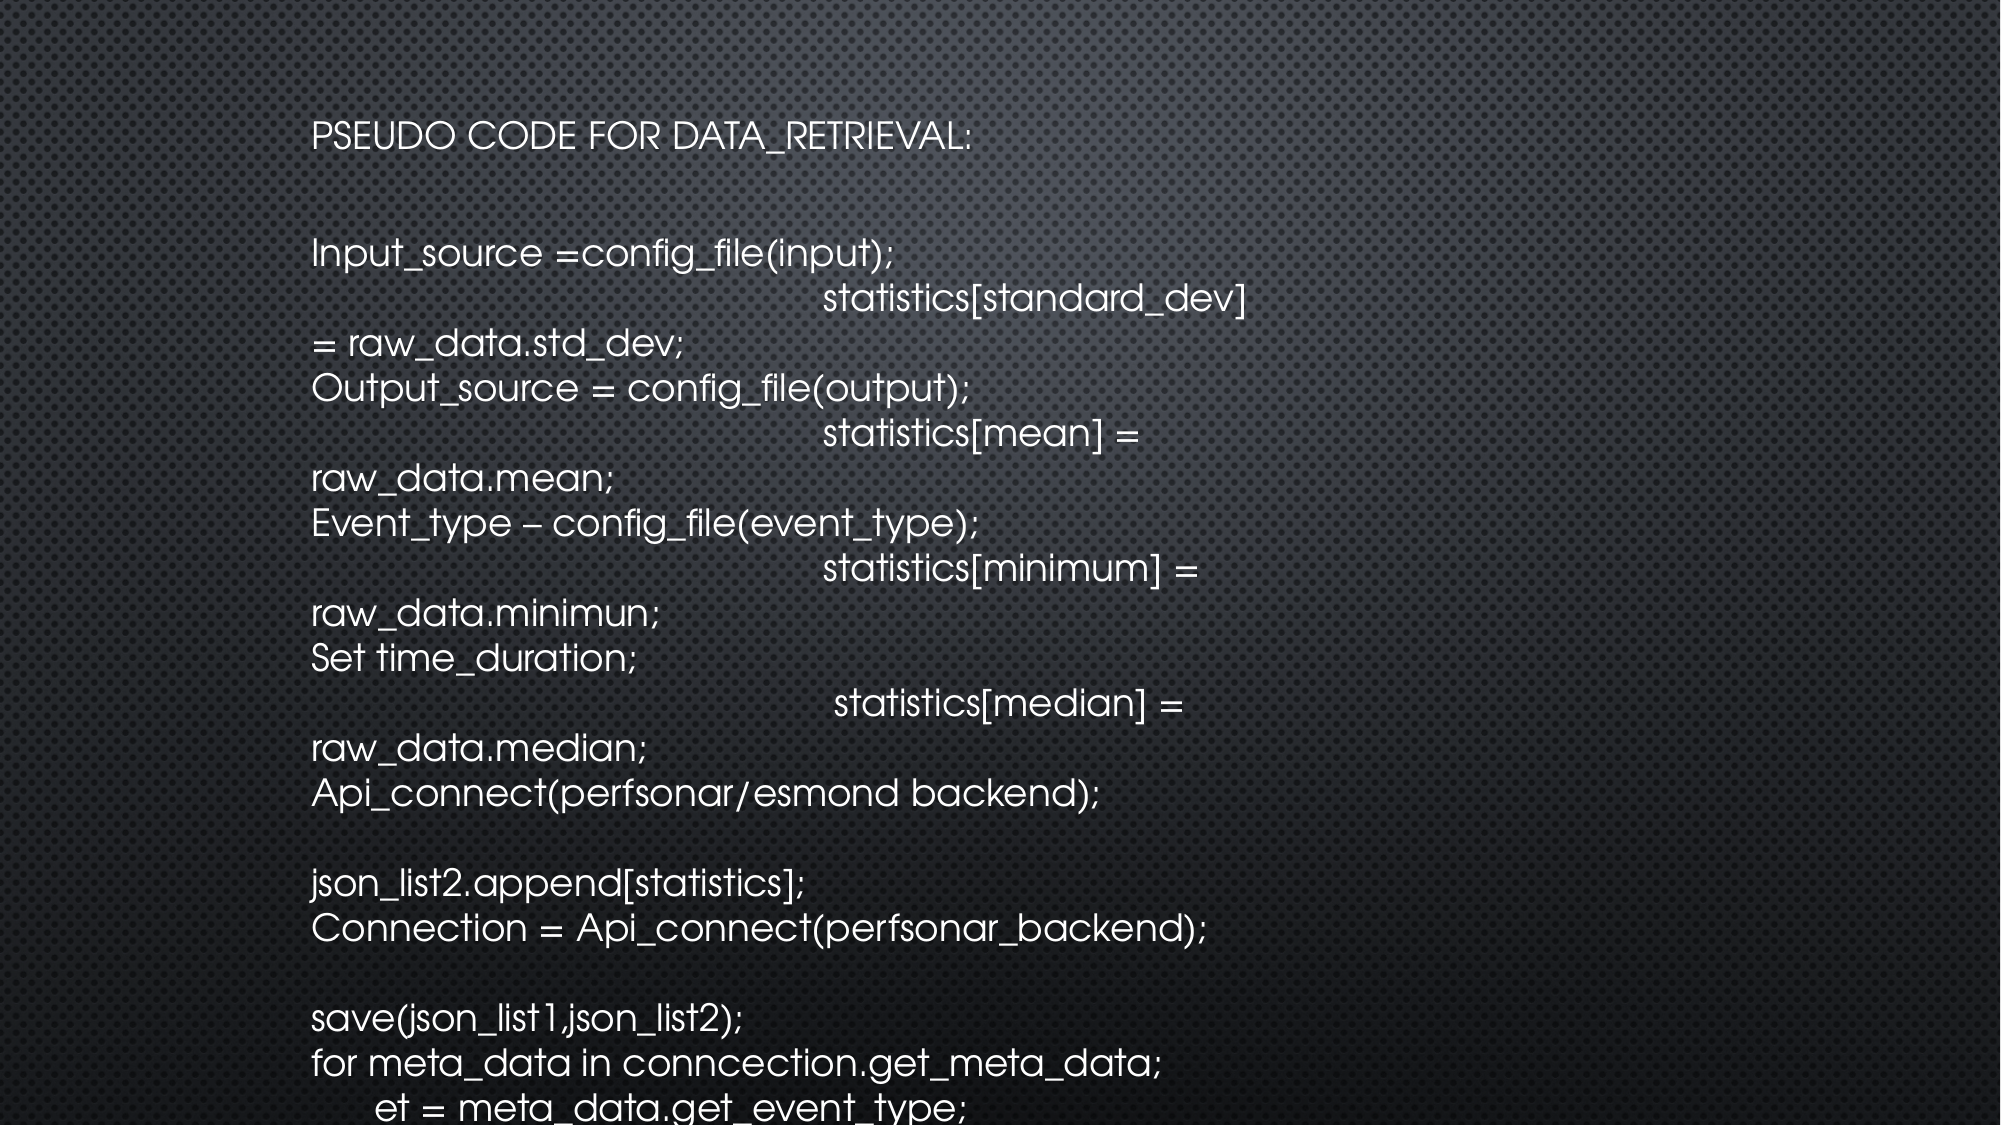

PSEUDO CODE FOR DATA_RETRIEVAL:
Input_source =config_file(input);                                                                                      statistics[standard_dev] = raw_data.std_dev;
Output_source = config_file(output);                                                                               statistics[mean] = raw_data.mean;
Event_type – config_file(event_type);                                                                              statistics[minimum] = raw_data.minimun;
Set time_duration;                                                                                                                statistics[median] = raw_data.median;
Api_connect(perfsonar/esmond backend);                                                                      json_list2.append[statistics];
Connection = Api_connect(perfsonar_backend);                                                            save(json_list1,json_list2);
for meta_data in conncection.get_meta_data;
      et = meta_data.get_event_type;
dp = et.get_data;
raw_data[time] =et.get_time;
Raw_data[value] = et.get_value;
jsonlist1.append(raw_data);